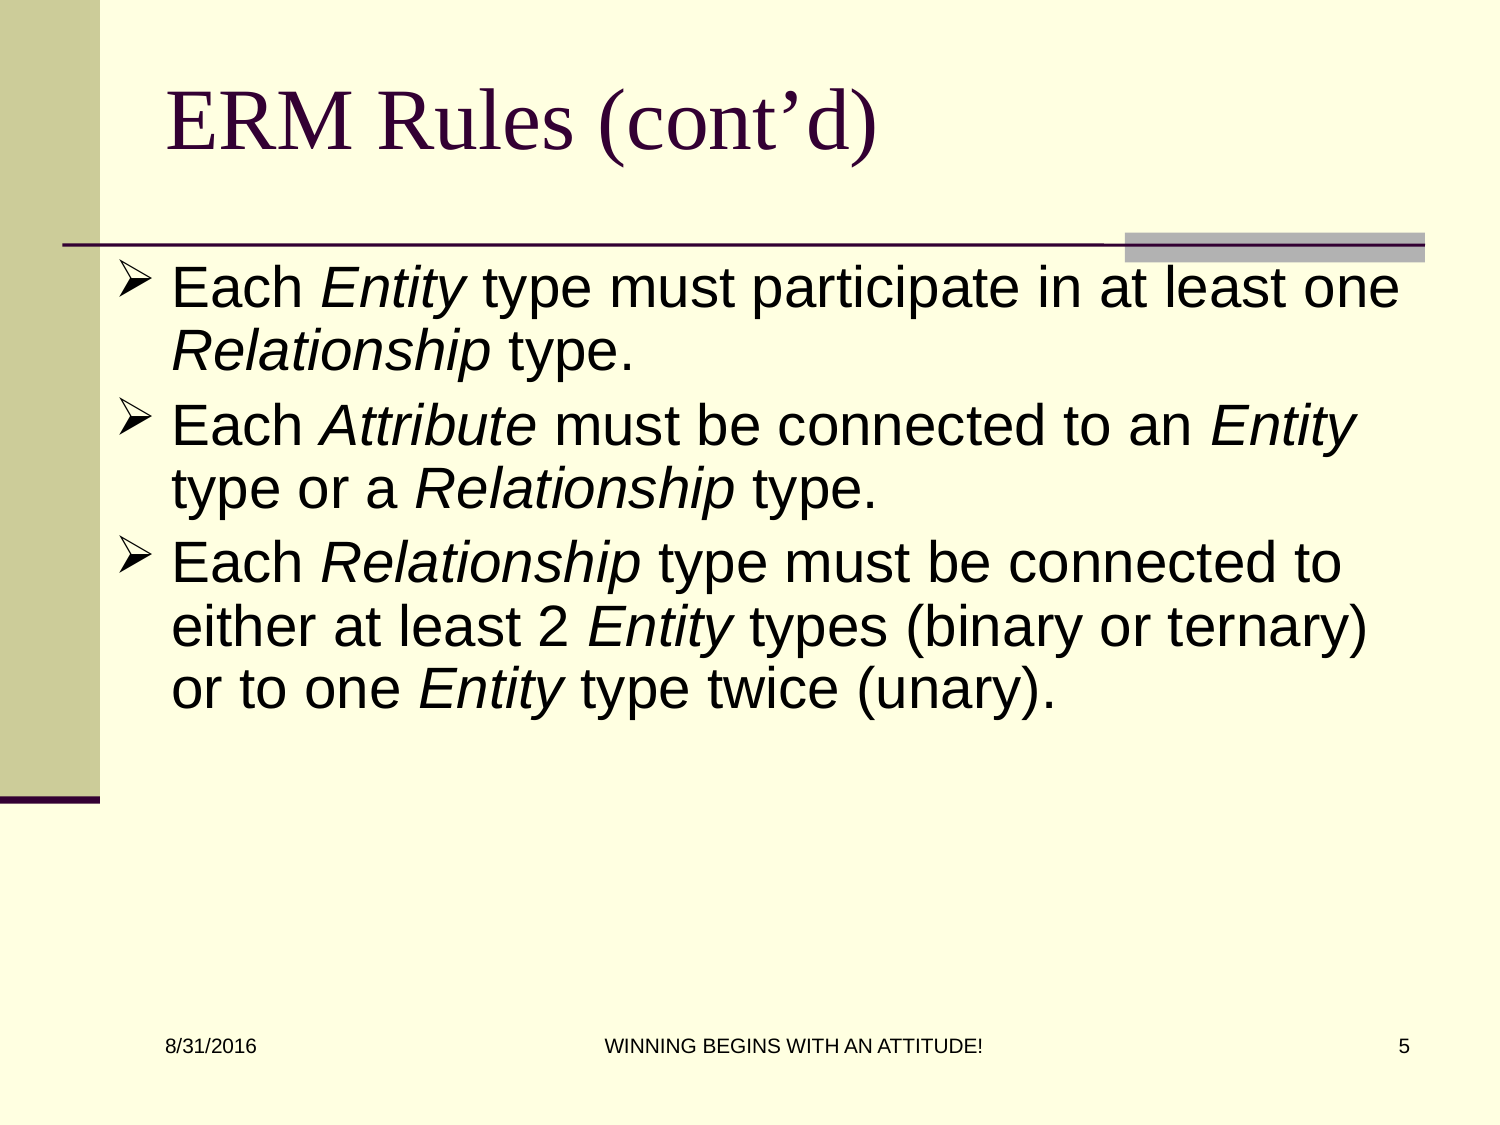

# ERM Rules (cont’d)
Each Entity type must participate in at least one Relationship type.
Each Attribute must be connected to an Entity type or a Relationship type.
Each Relationship type must be connected to either at least 2 Entity types (binary or ternary) or to one Entity type twice (unary).
WINNING BEGINS WITH AN ATTITUDE!
5
8/31/2016